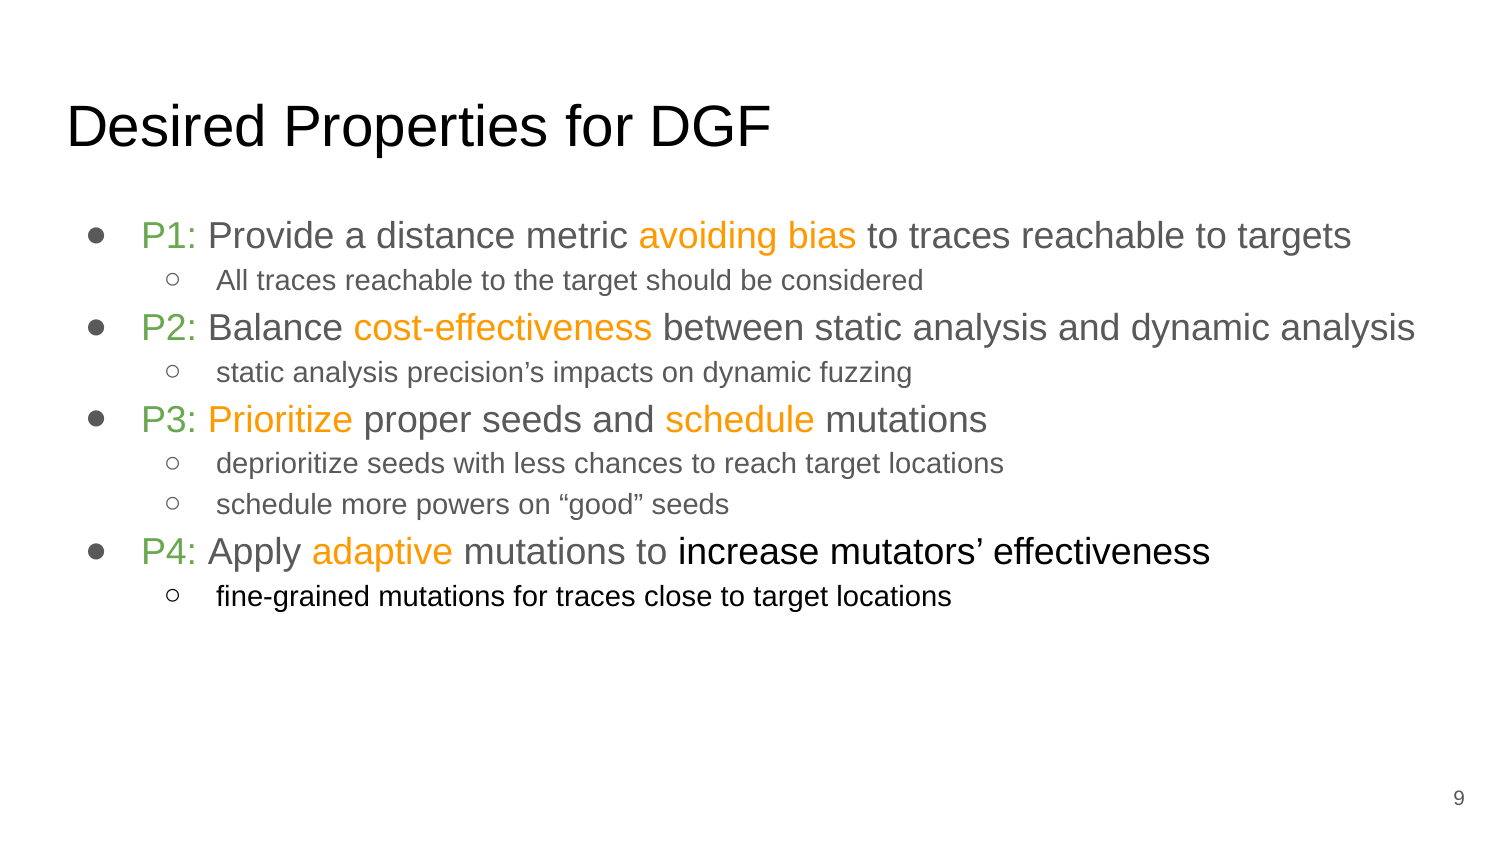

# Desired Properties for DGF
P1: Provide a distance metric avoiding bias to traces reachable to targets
All traces reachable to the target should be considered
P2: Balance cost-effectiveness between static analysis and dynamic analysis
static analysis precision’s impacts on dynamic fuzzing
P3: Prioritize proper seeds and schedule mutations
deprioritize seeds with less chances to reach target locations
schedule more powers on “good” seeds
P4: Apply adaptive mutations to increase mutators’ effectiveness
fine-grained mutations for traces close to target locations
9